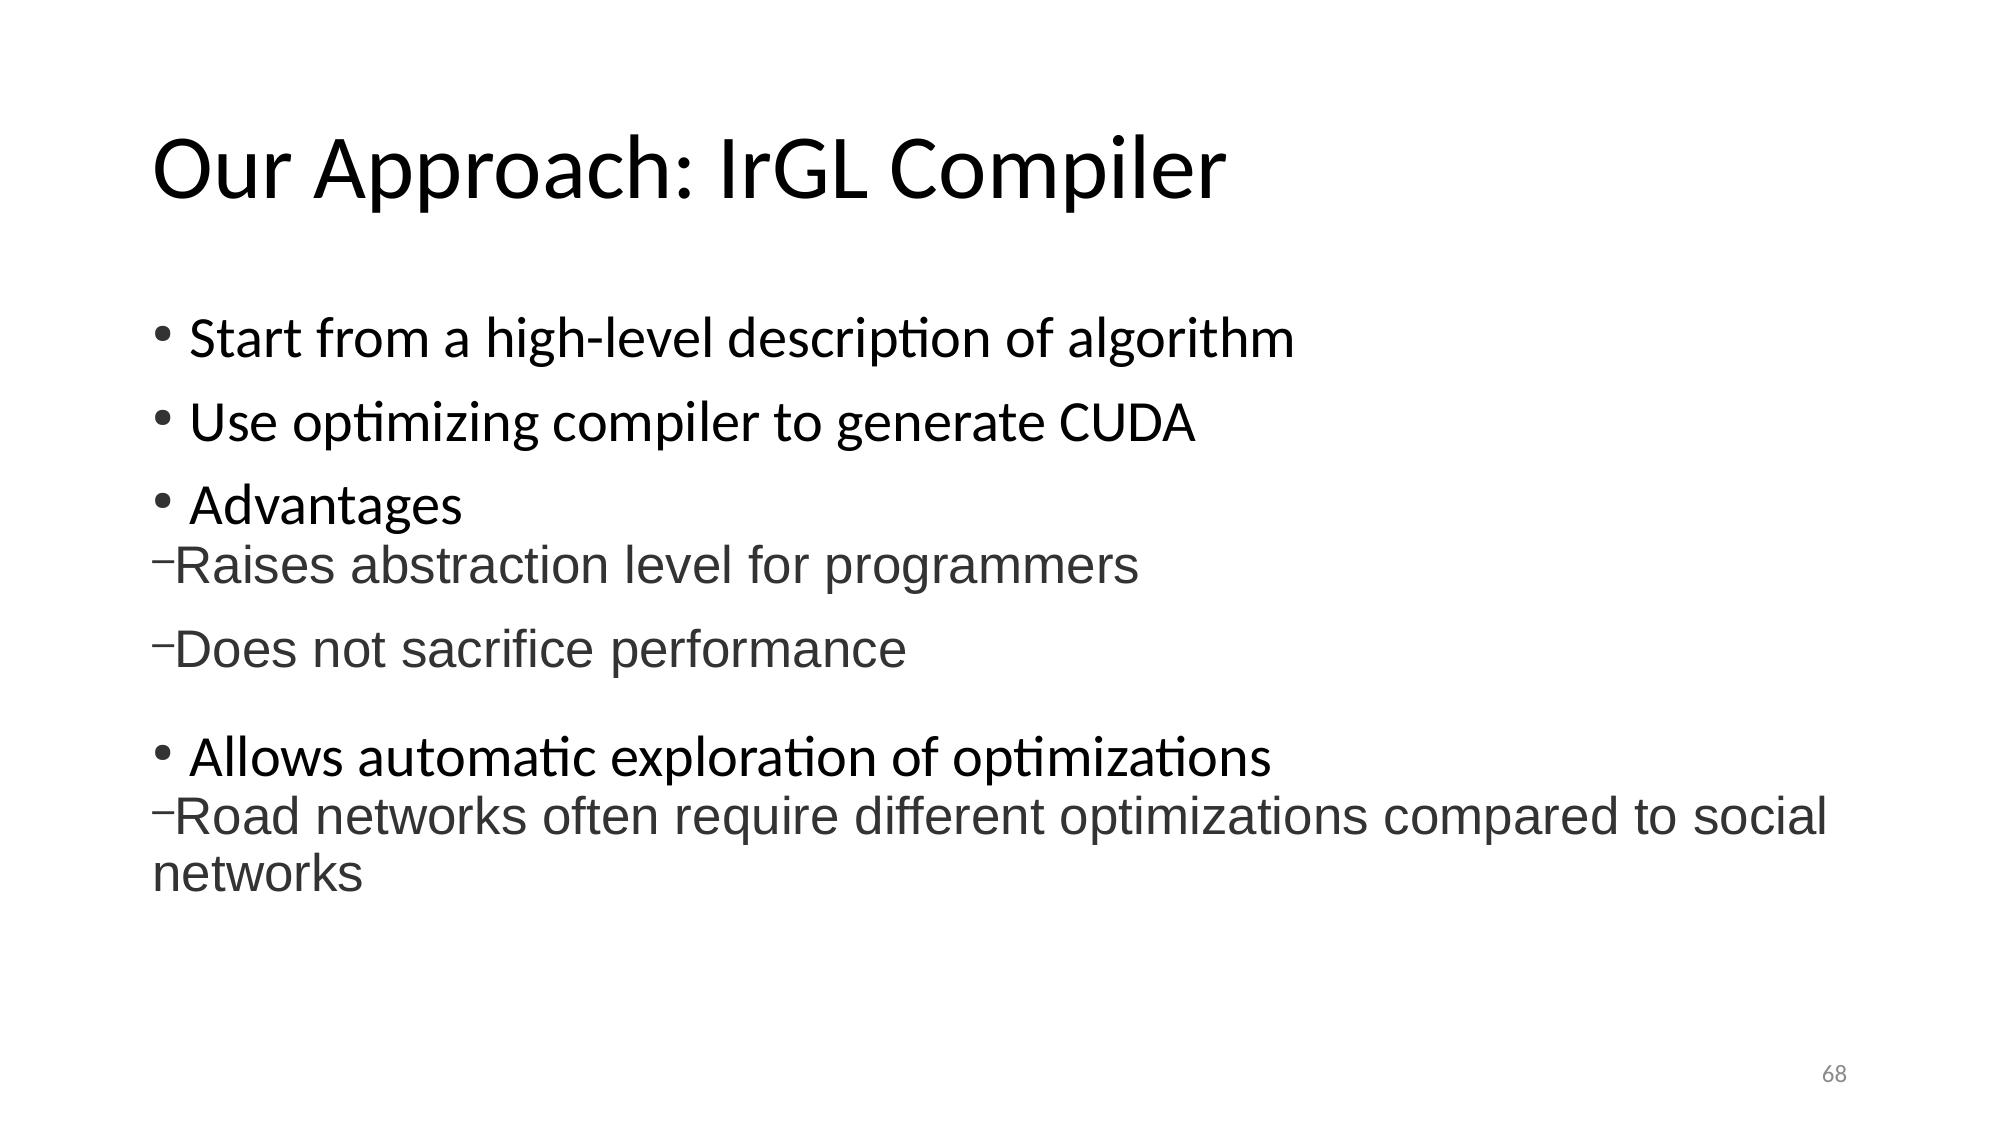

Our Approach: IrGL Compiler
Start from a high-level description of algorithm
Use optimizing compiler to generate CUDA
Advantages
Raises abstraction level for programmers
Does not sacrifice performance
Allows automatic exploration of optimizations
Road networks often require different optimizations compared to social networks
68